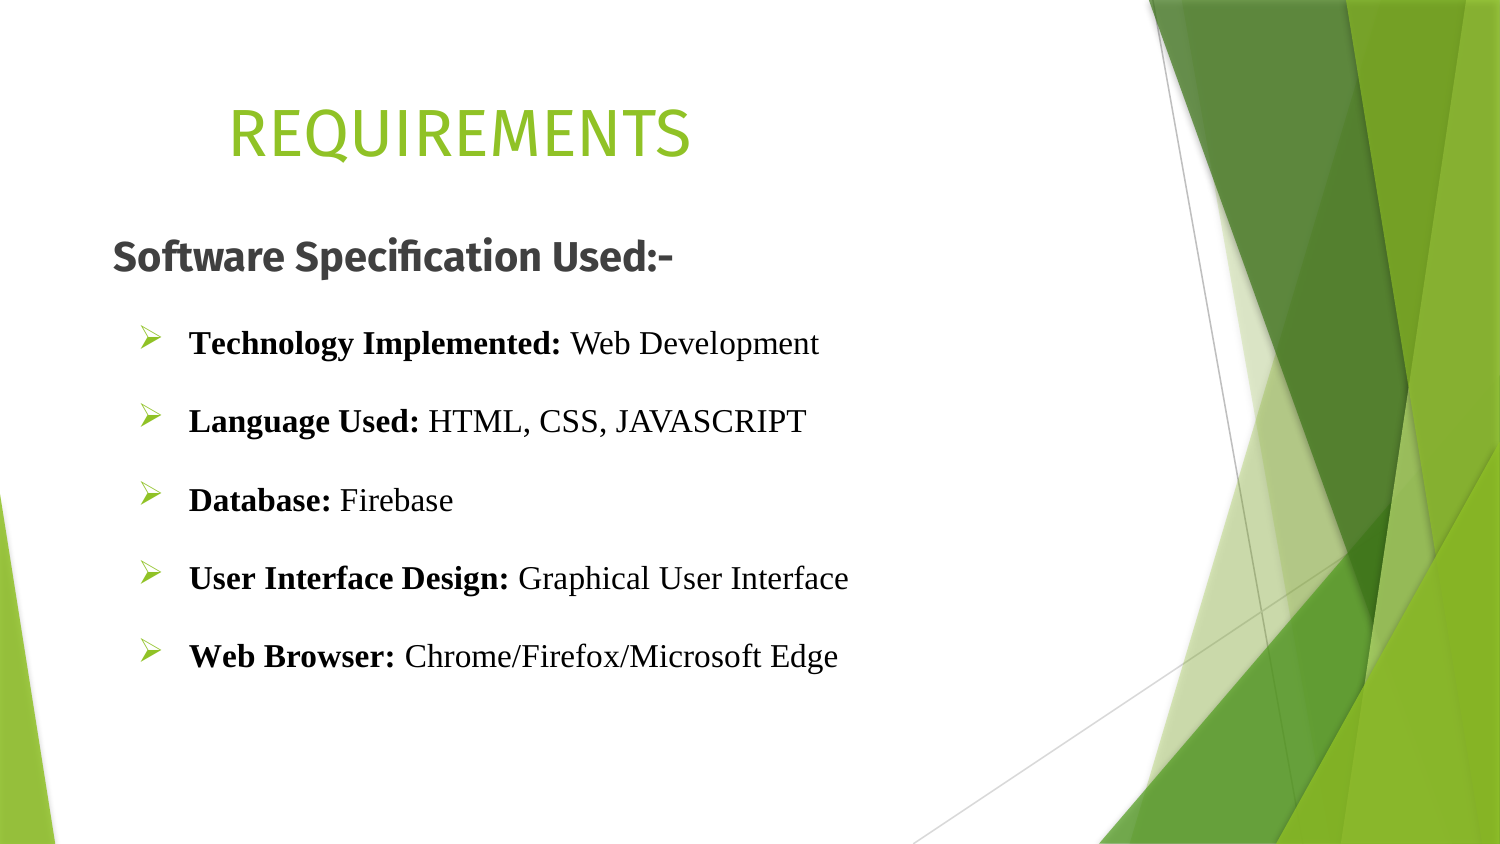

# REQUIREMENTS
Software Specification Used:-

Technology Implemented: Web Development

Language Used: HTML, CSS, JAVASCRIPT

Database: Firebase

User Interface Design: Graphical User Interface

Web Browser: Chrome/Firefox/Microsoft Edge